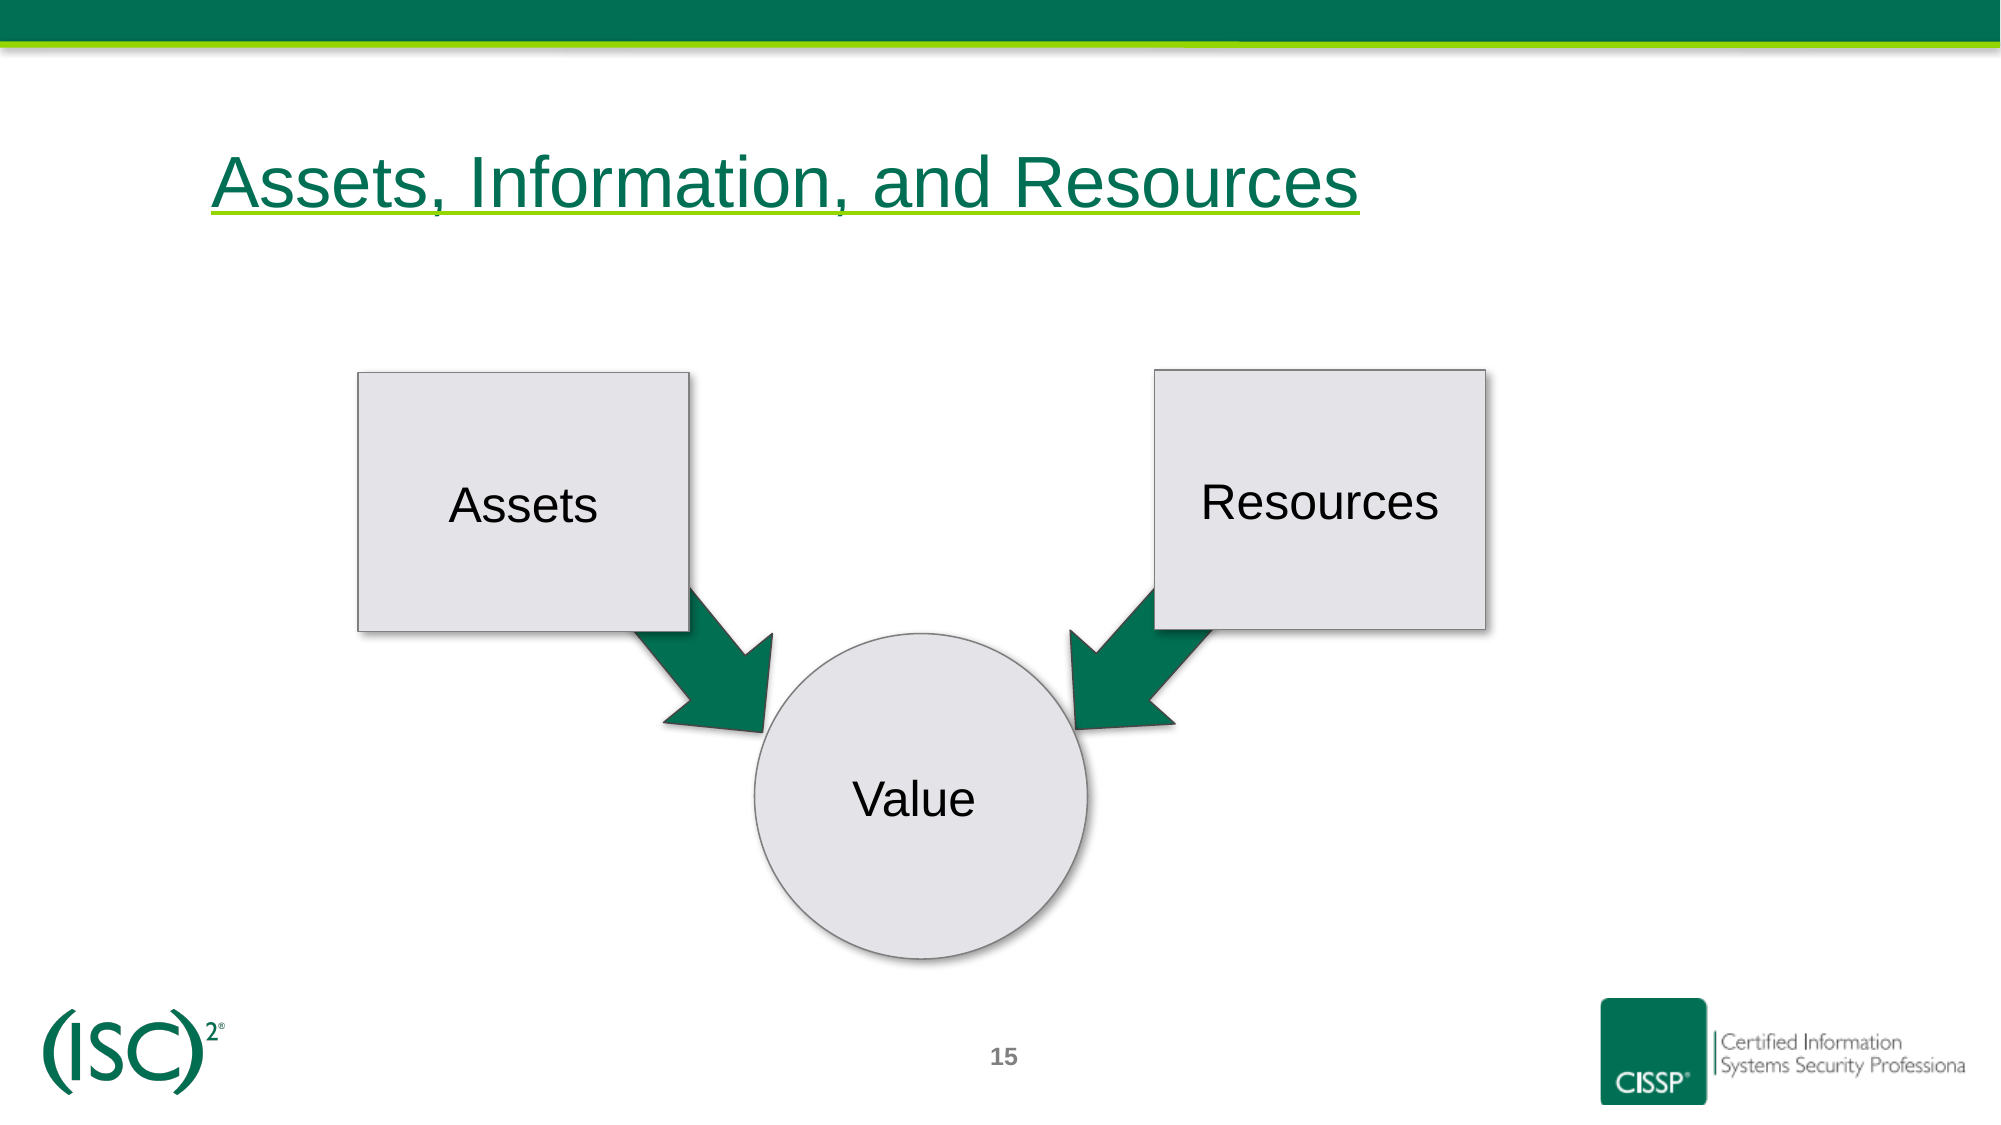

# Assets, Information, and Resources
Resources
Assets

Value